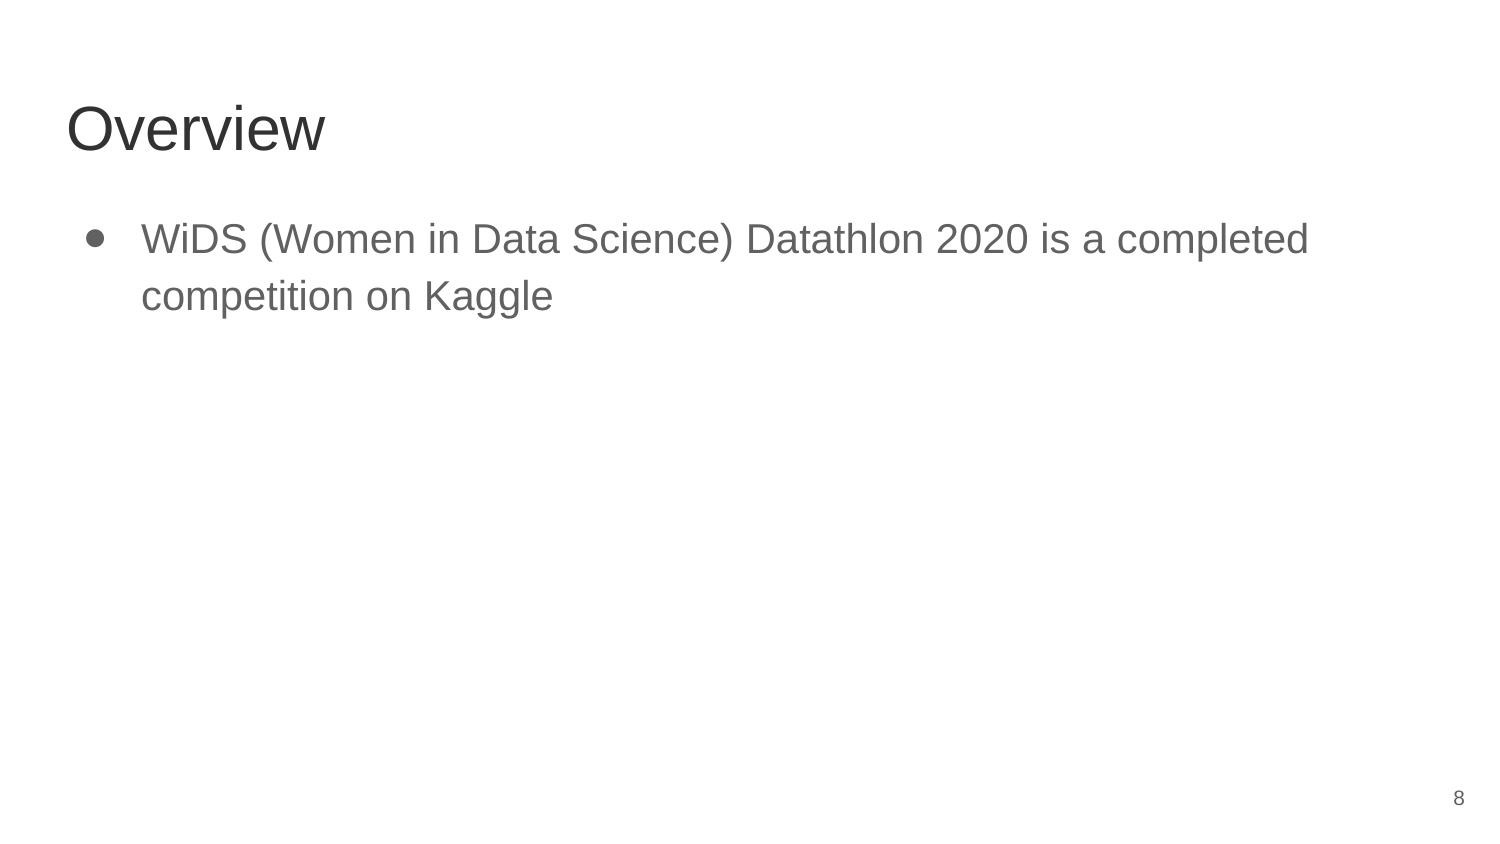

# Overview
WiDS (Women in Data Science) Datathlon 2020 is a completed competition on Kaggle
8